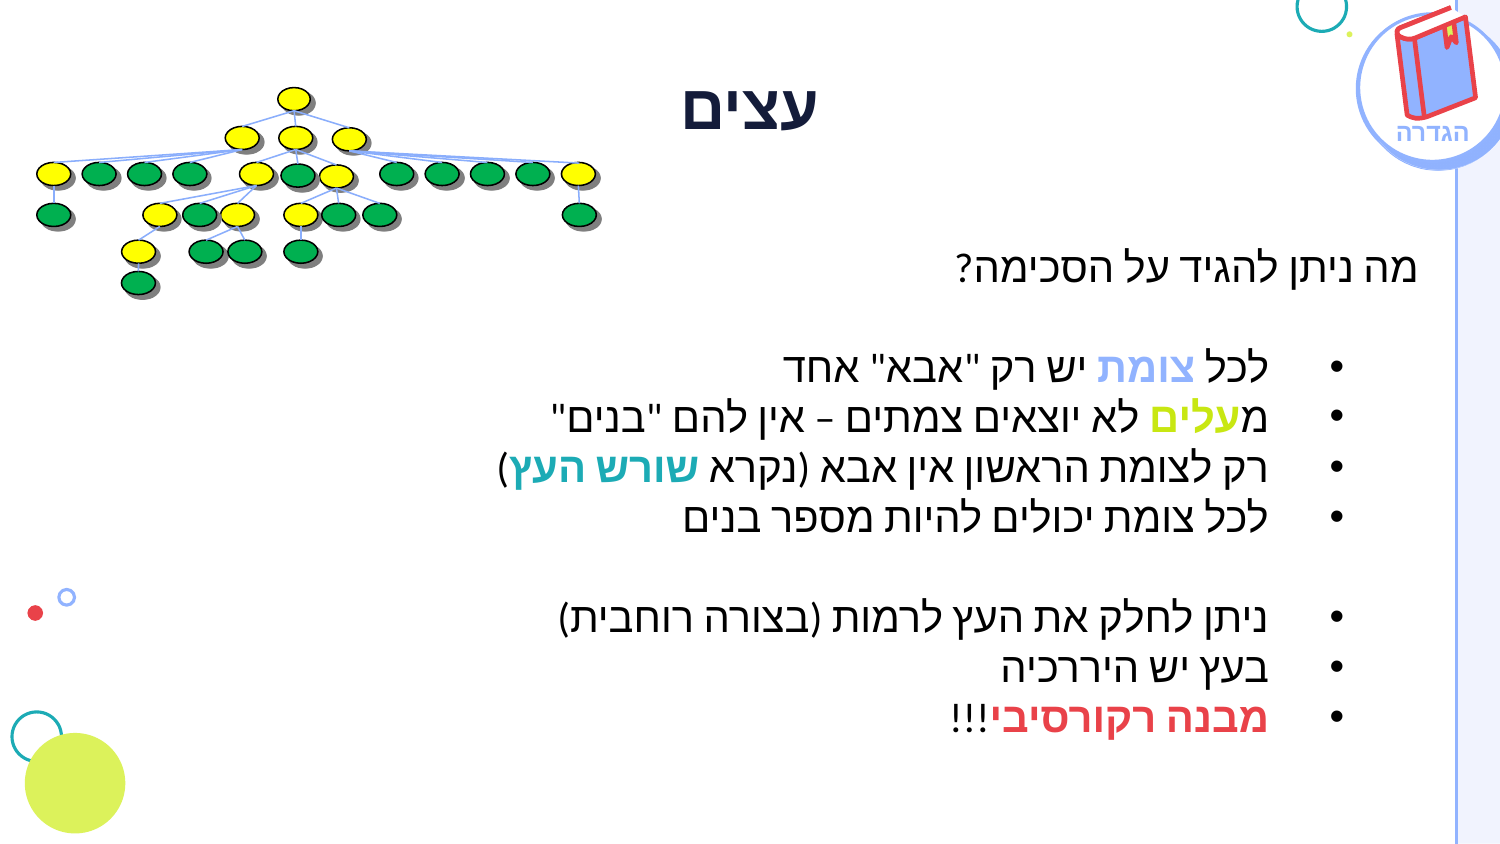

# עצים

הגדרה
מה ניתן להגיד על הסכימה?
לכל צומת יש רק "אבא" אחד
מעלים לא יוצאים צמתים – אין להם "בנים"
רק לצומת הראשון אין אבא (נקרא שורש העץ)
לכל צומת יכולים להיות מספר בנים

ניתן לחלק את העץ לרמות (בצורה רוחבית)
בעץ יש היררכיה
מבנה רקורסיבי!!!